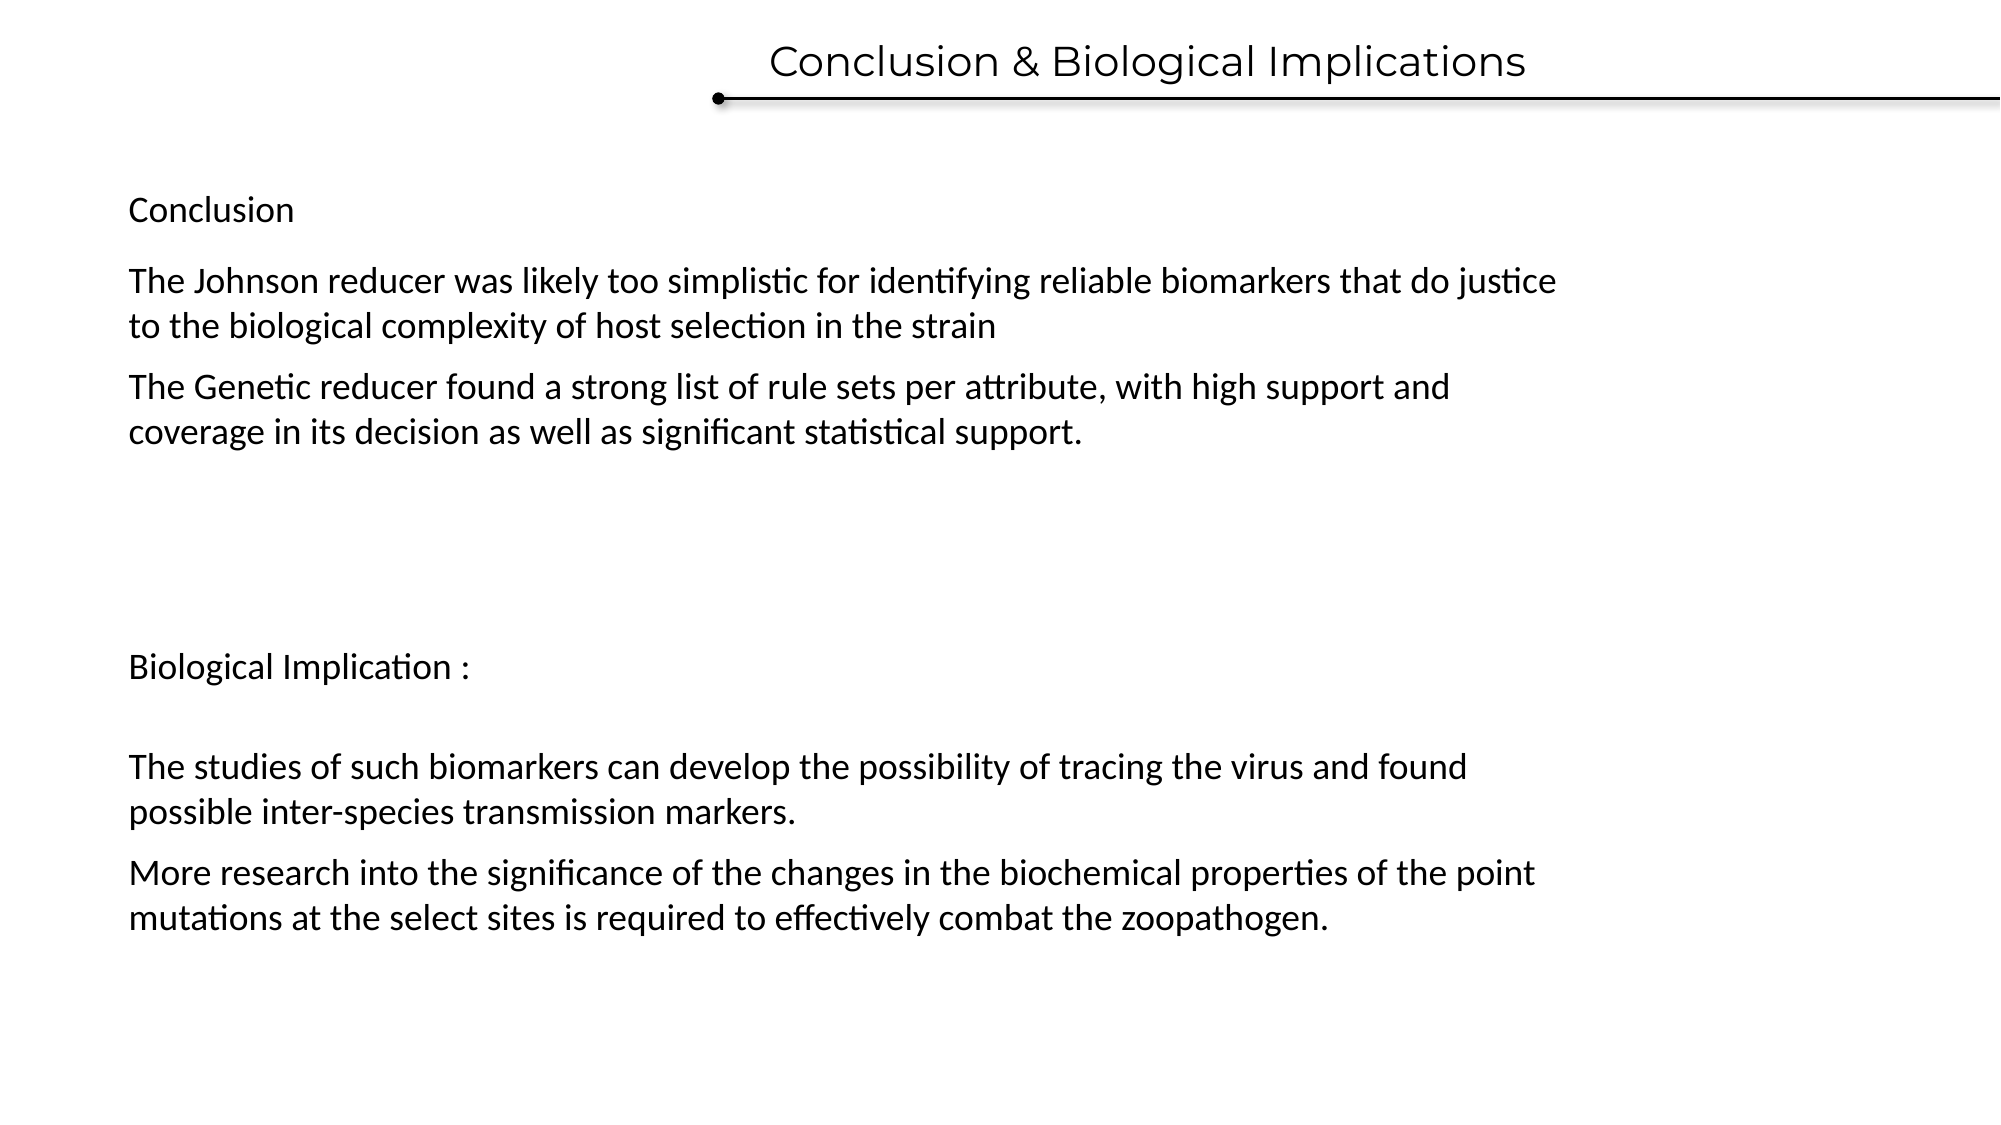

Conclusion & Biological Implications
Conclusion
The Johnson reducer was likely too simplistic for identifying reliable biomarkers that do justice to the biological complexity of host selection in the strain
The Genetic reducer found a strong list of rule sets per attribute, with high support and coverage in its decision as well as significant statistical support.
Biological Implication :
The studies of such biomarkers can develop the possibility of tracing the virus and found possible inter-species transmission markers.
More research into the significance of the changes in the biochemical properties of the point mutations at the select sites is required to effectively combat the zoopathogen.